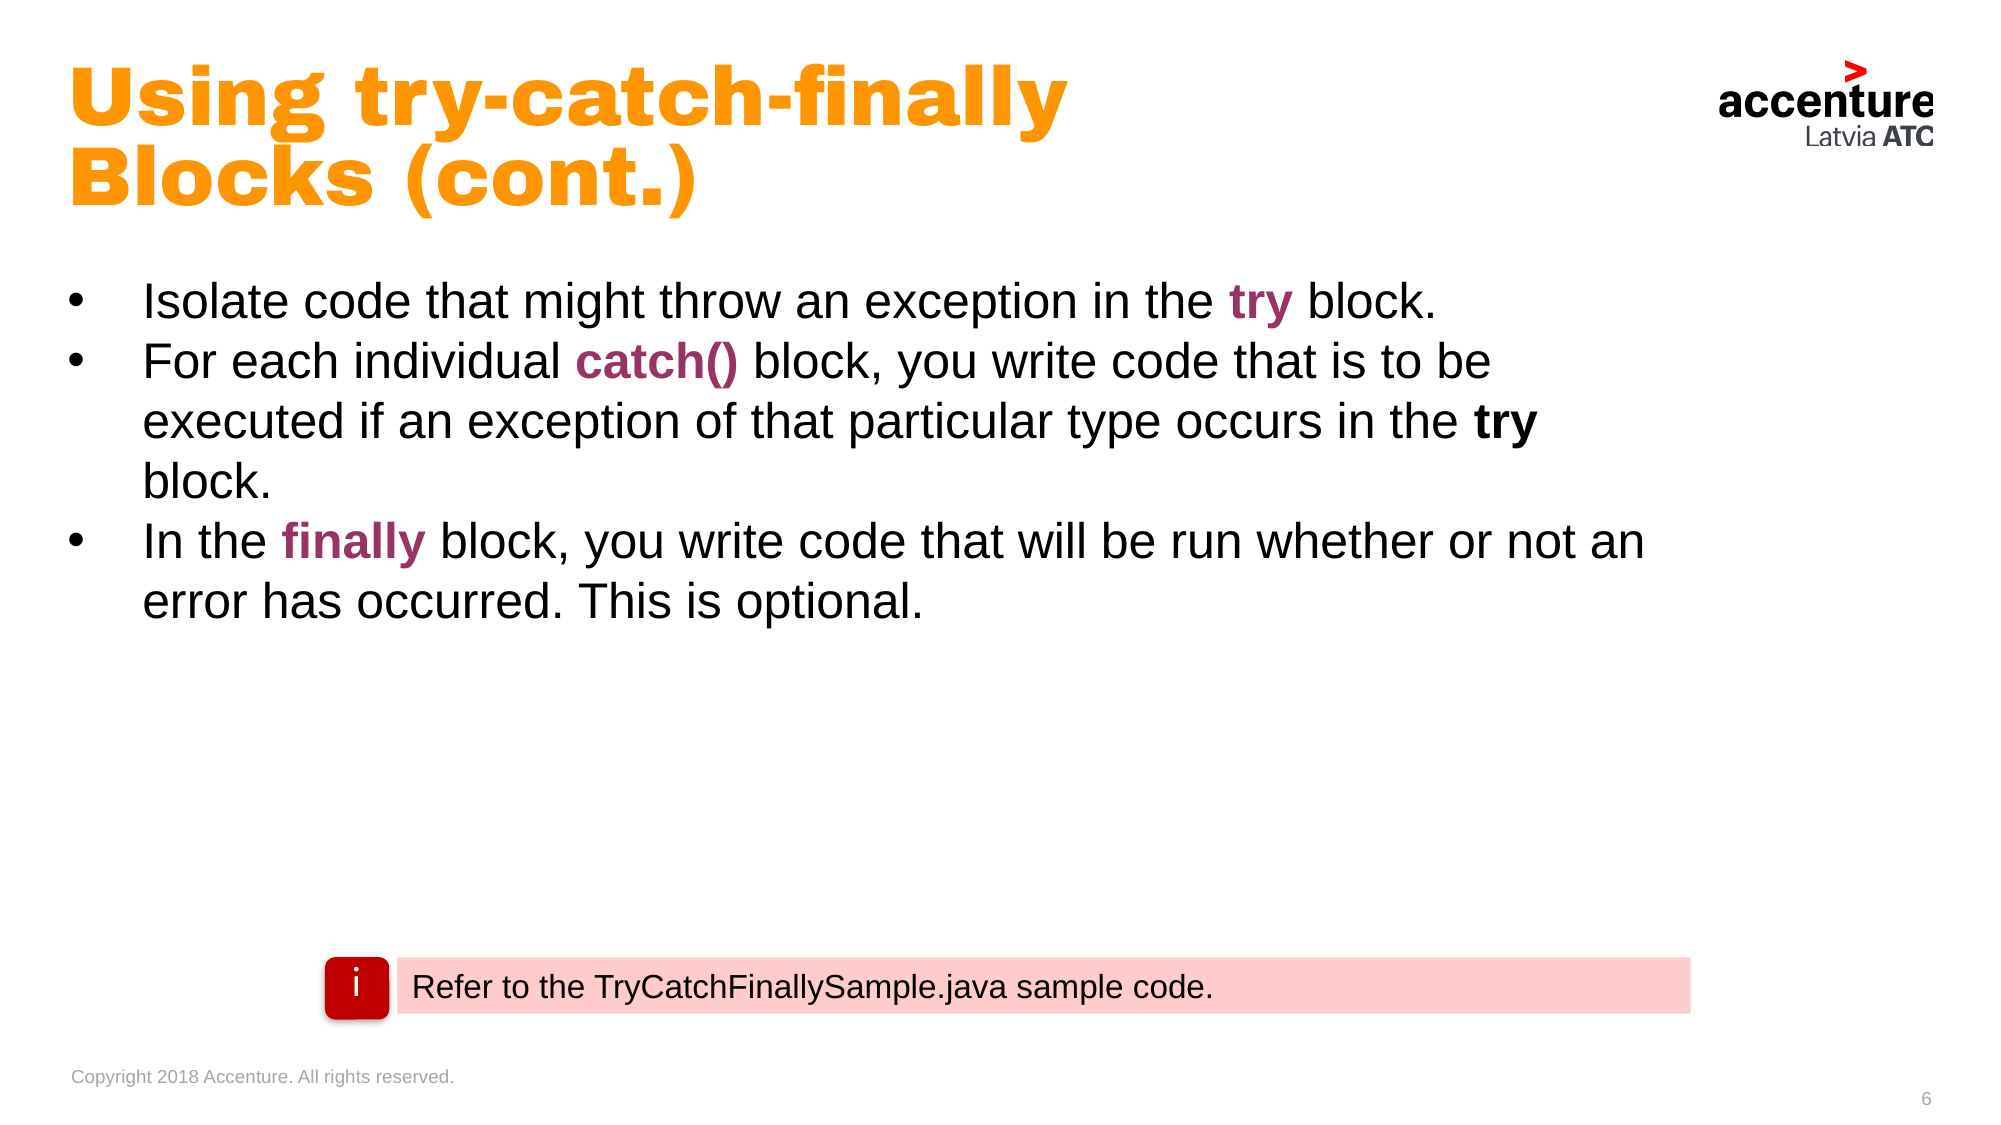

# Using try-catch-finally Blocks (cont.)
Isolate code that might throw an exception in the try block.
For each individual catch() block, you write code that is to be executed if an exception of that particular type occurs in the try block.
In the finally block, you write code that will be run whether or not an error has occurred. This is optional.

i
Refer to the TryCatchFinallySample.java sample code.

6